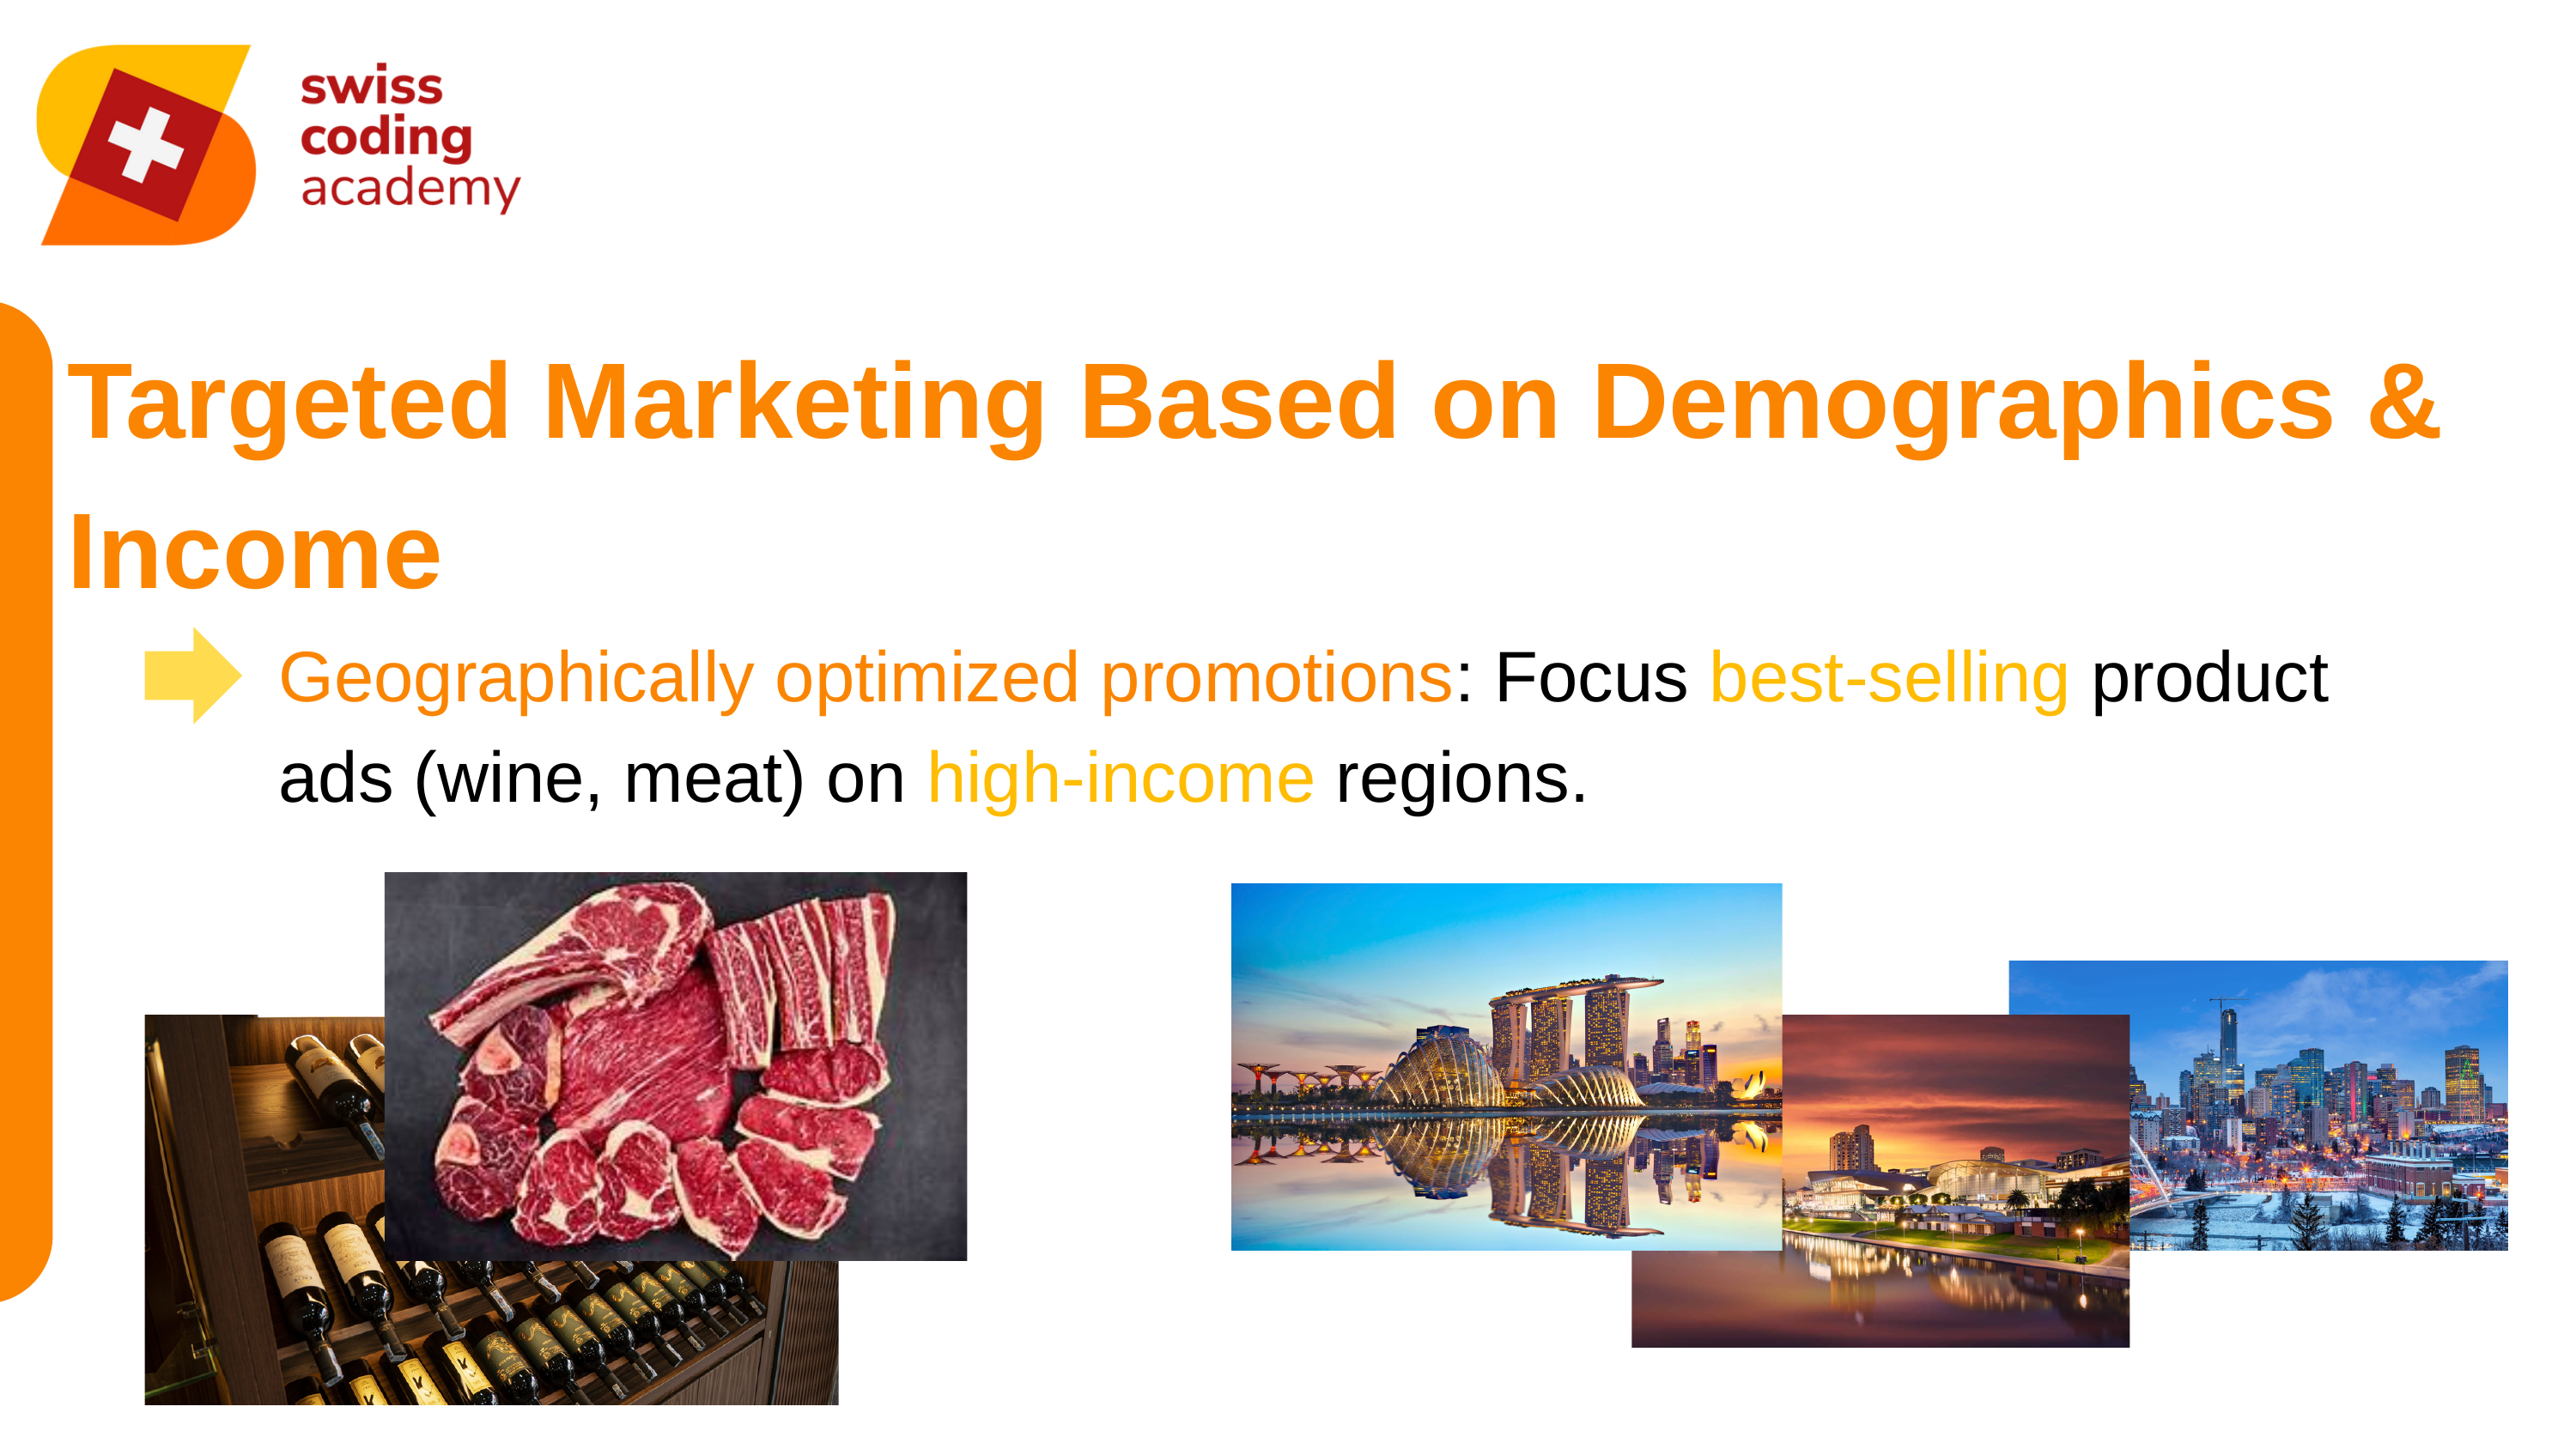

Targeted Marketing Based on Demographics & Income
Geographically optimized promotions: Focus best-selling product ads (wine, meat) on high-income regions.